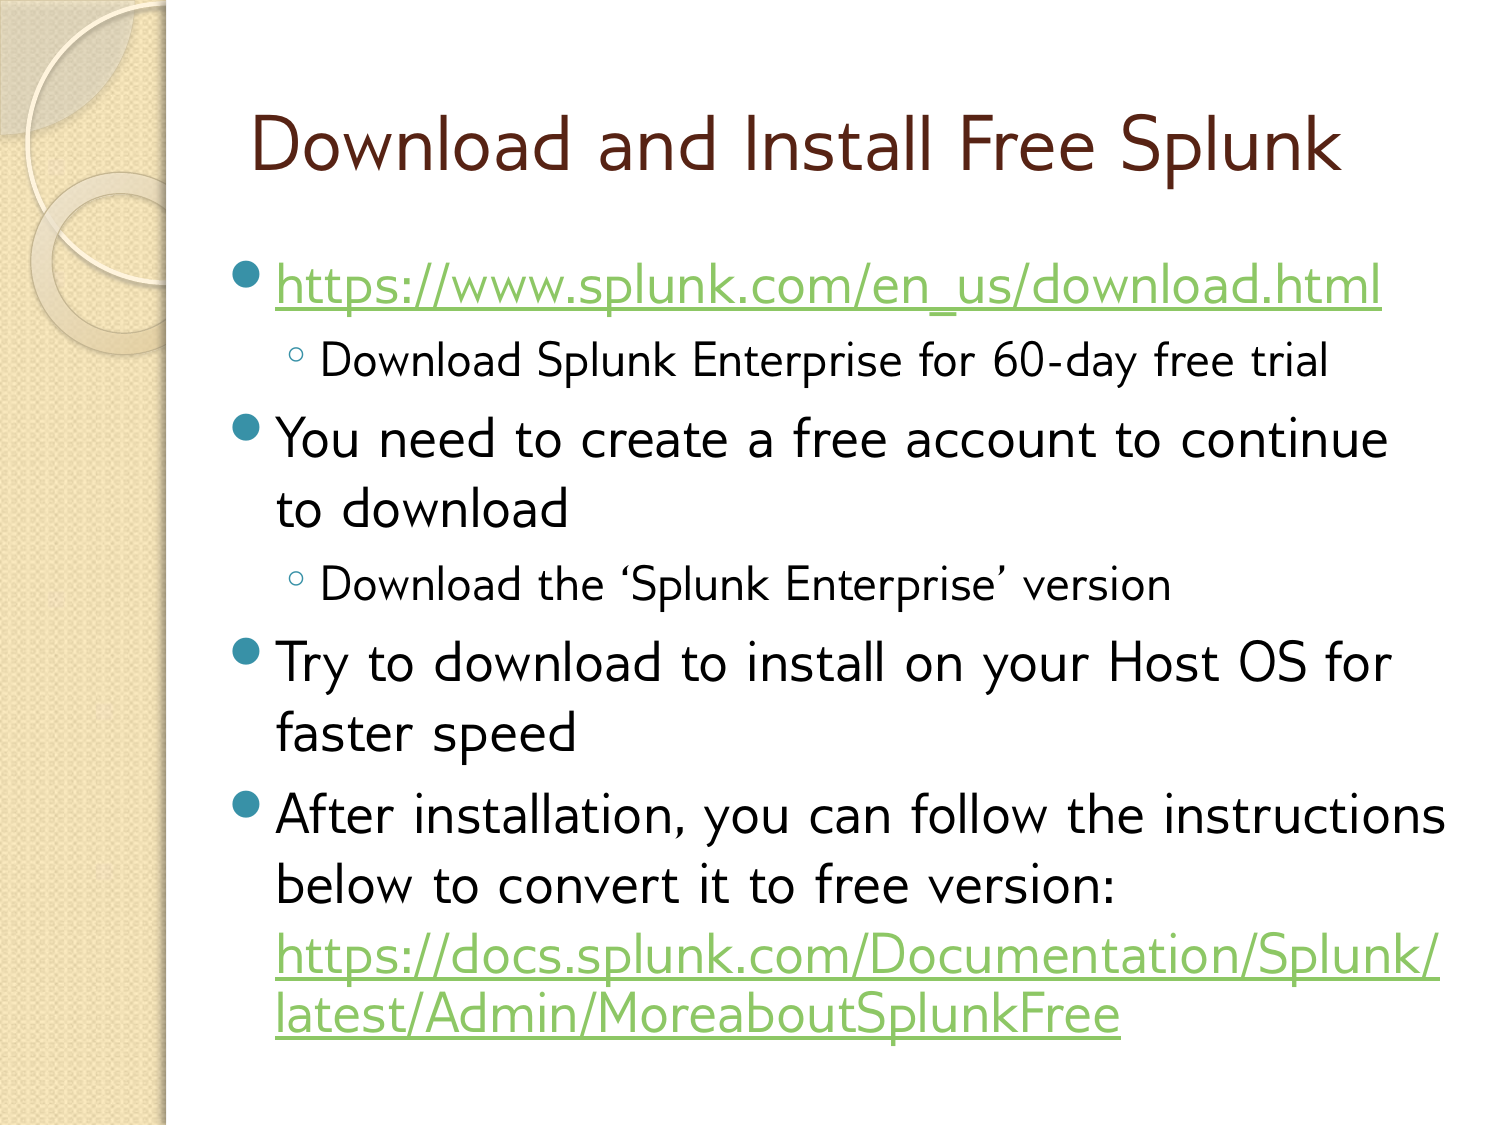

# Download and Install Free Splunk
https://www.splunk.com/en_us/download.html
Download Splunk Enterprise for 60-day free trial
You need to create a free account to continue to download
Download the ‘Splunk Enterprise’ version
Try to download to install on your Host OS for faster speed
After installation, you can follow the instructions below to convert it to free version: https://docs.splunk.com/Documentation/Splunk/latest/Admin/MoreaboutSplunkFree